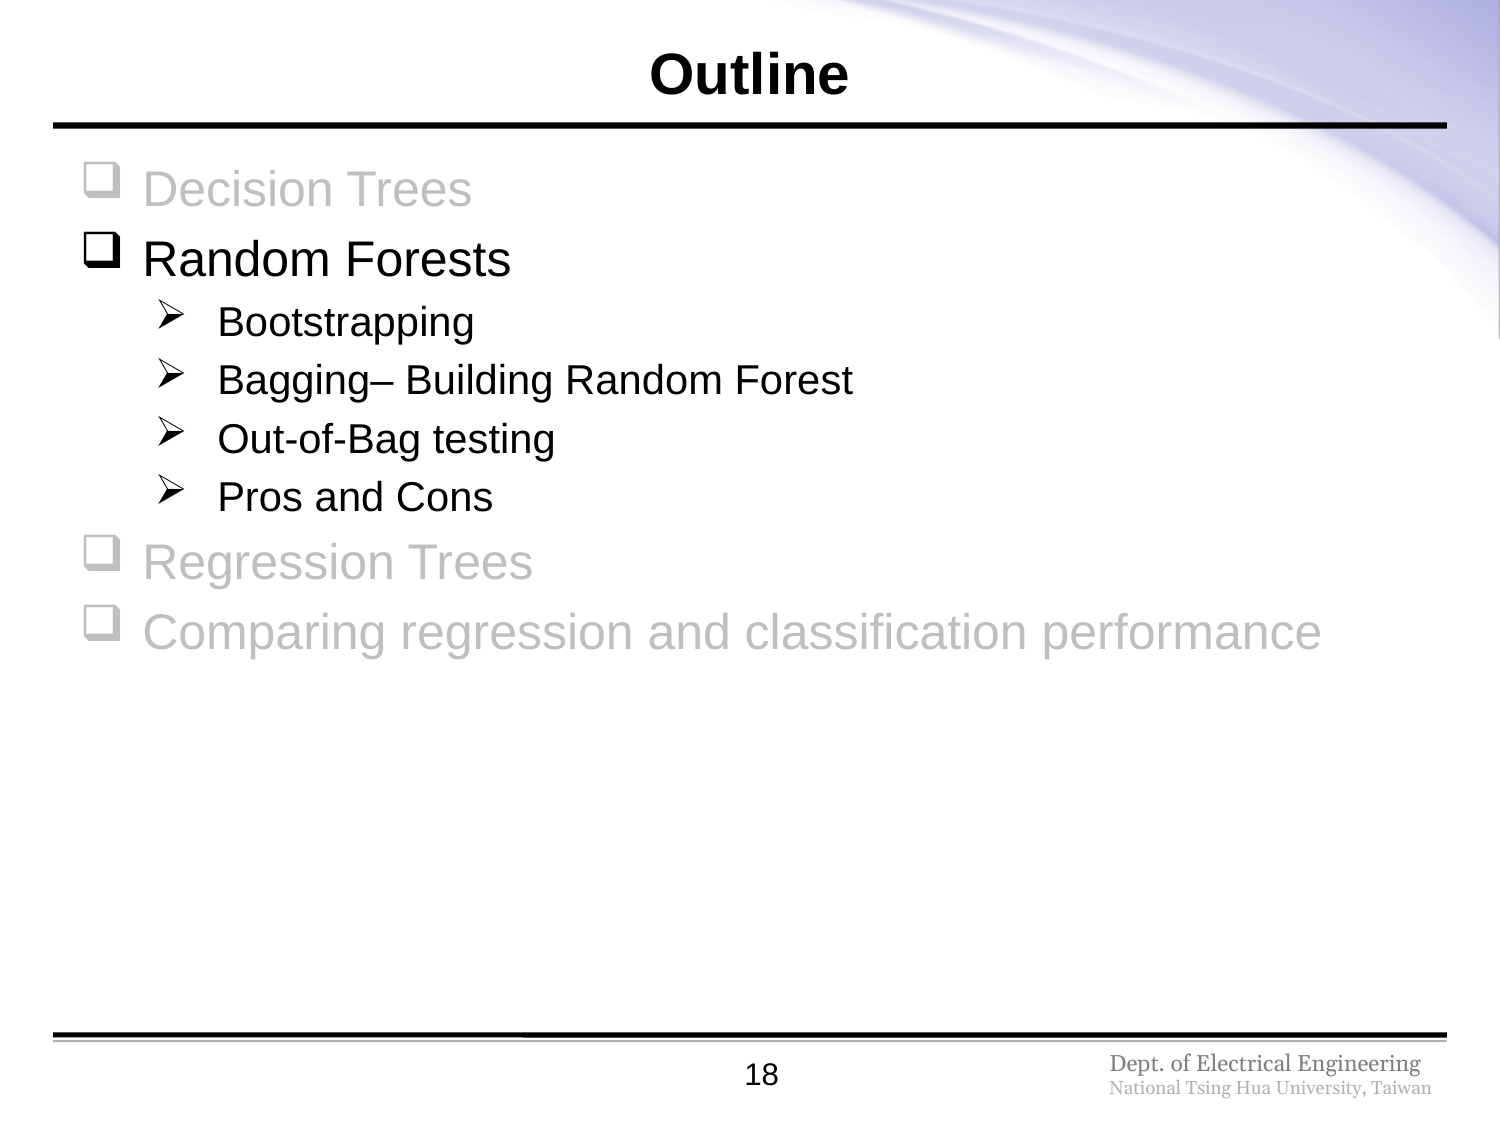

# Outline
Decision Trees
Random Forests
Bootstrapping
Bagging– Building Random Forest
Out-of-Bag testing
Pros and Cons
Regression Trees
Comparing regression and classification performance
18